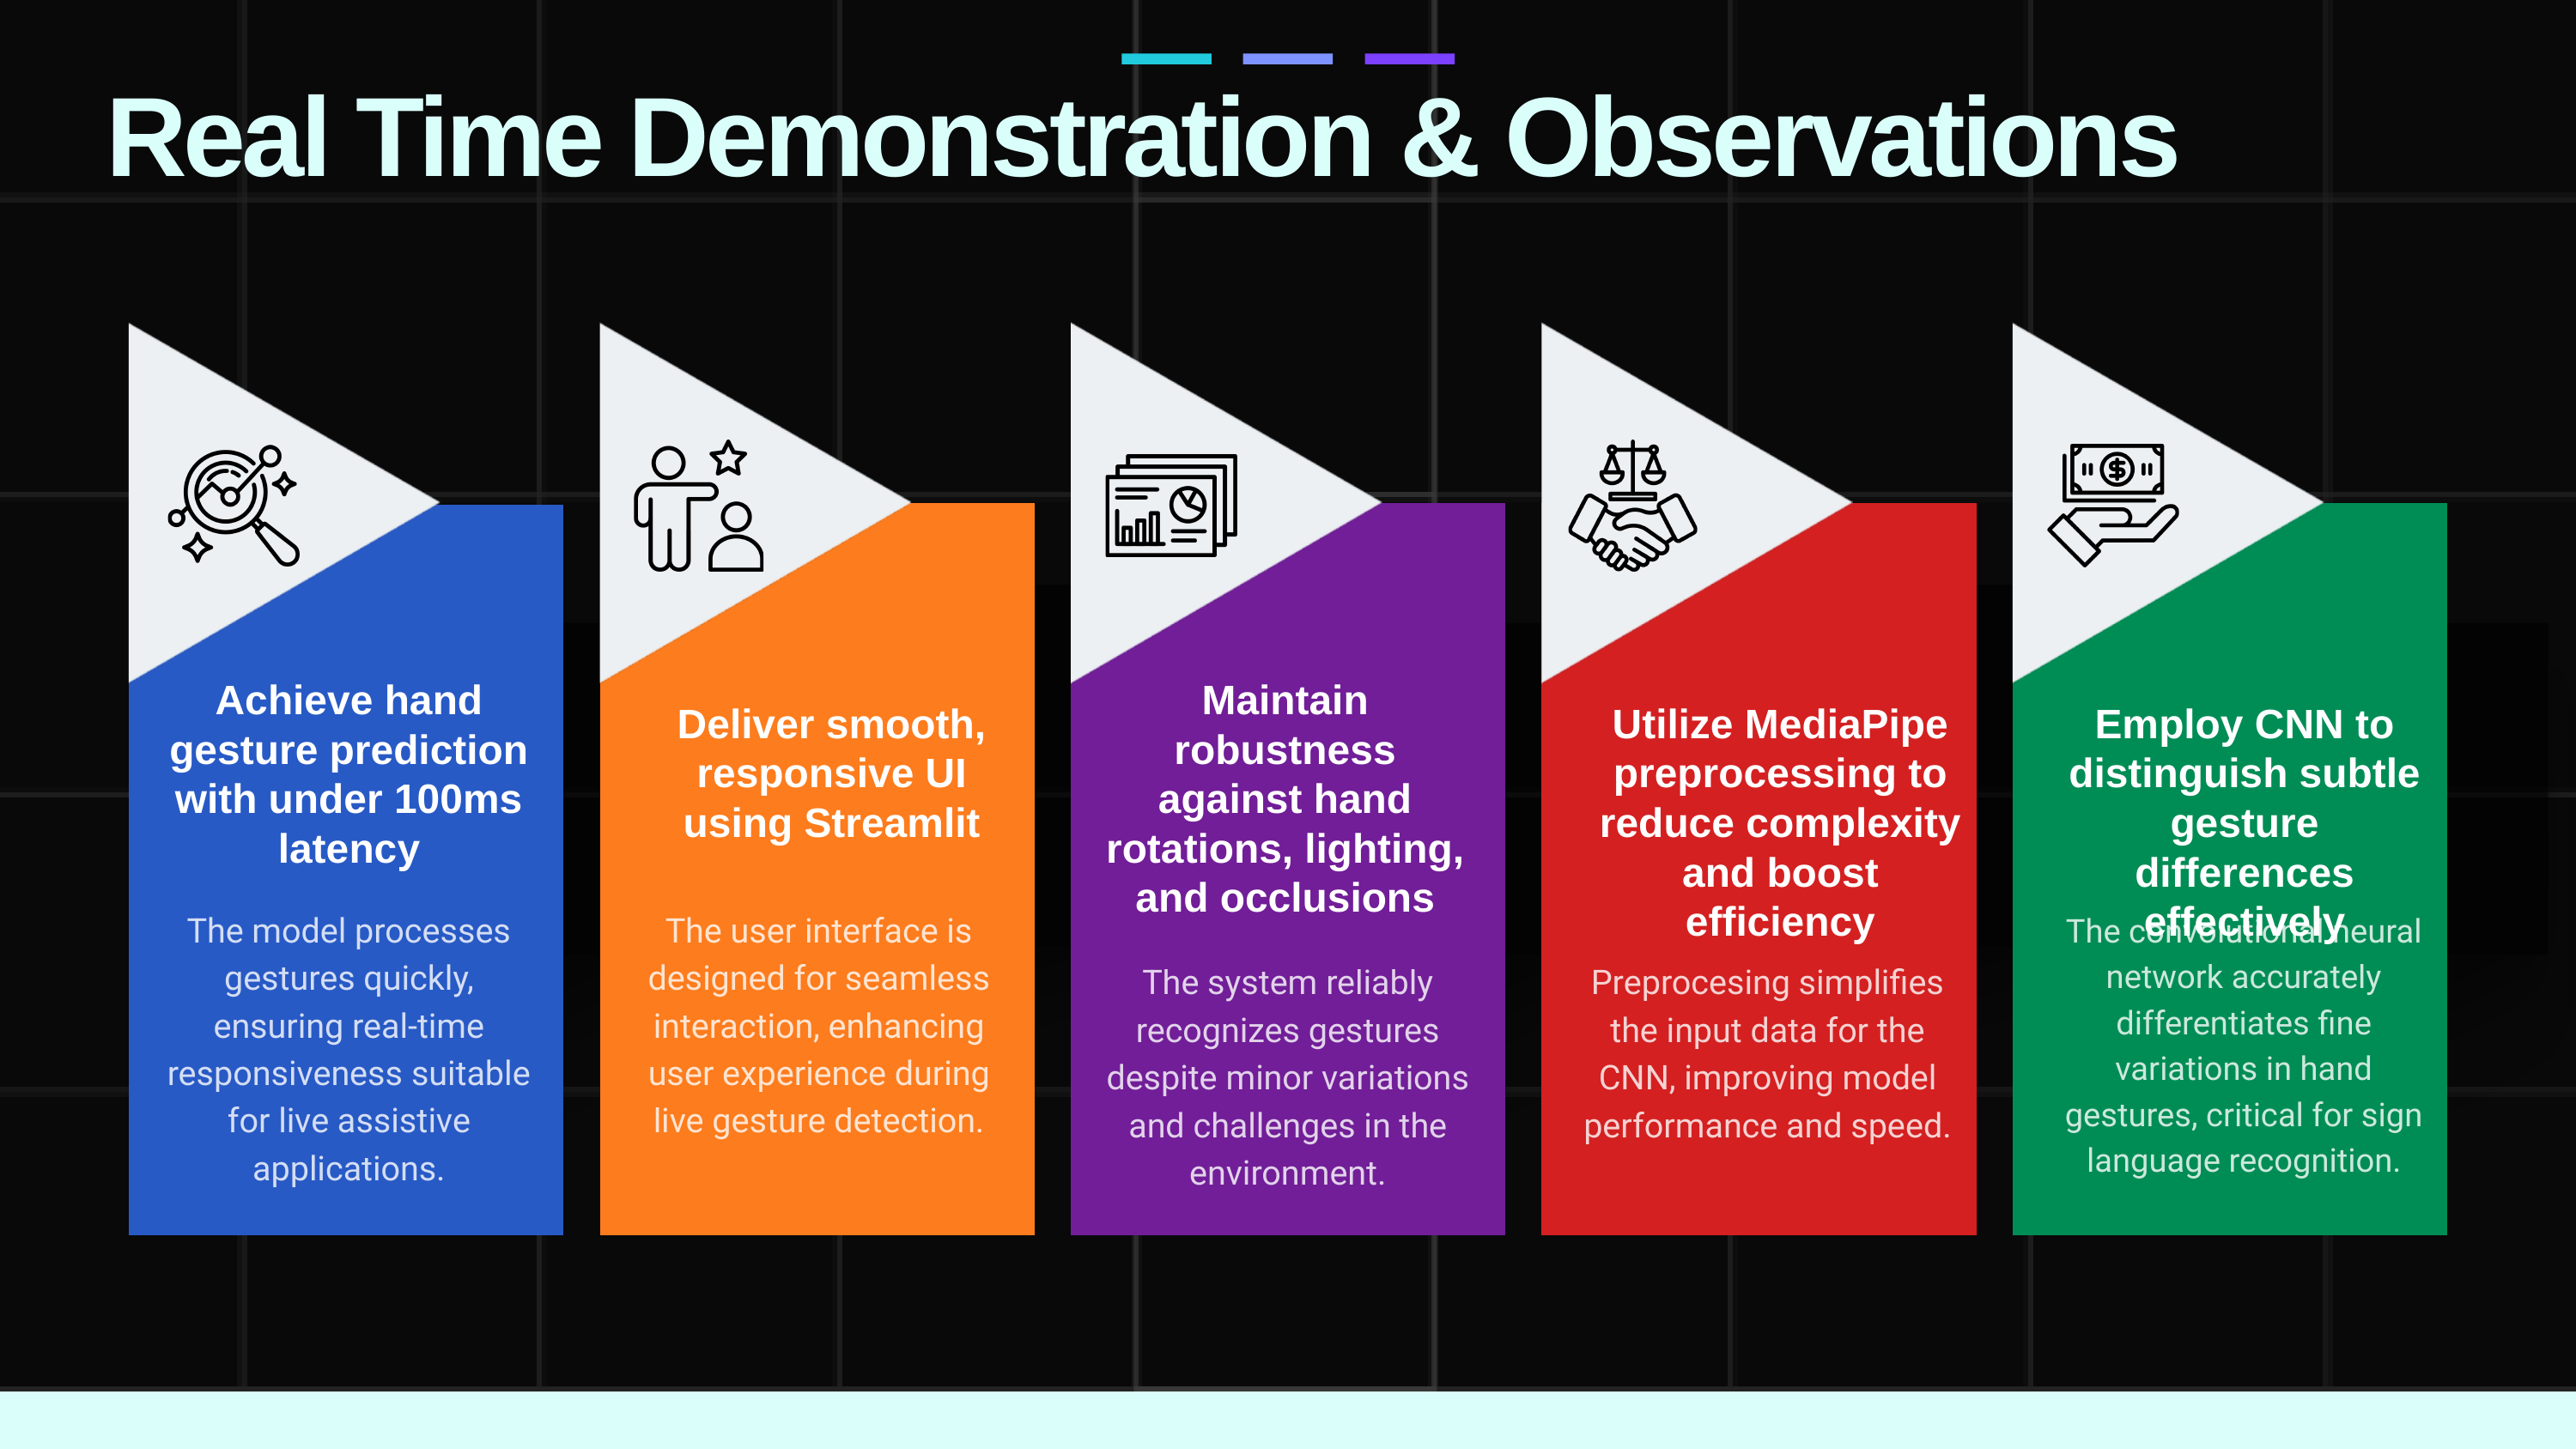

Real Time Demonstration & Observations

Achieve hand gesture prediction with under 100ms latency
Maintain robustness against hand rotations, lighting, and occlusions
Deliver smooth, responsive UI using Streamlit
Utilize MediaPipe preprocessing to reduce complexity and boost efficiency
Employ CNN to distinguish subtle gesture differences effectively
The model processes gestures quickly, ensuring real-time responsiveness suitable for live assistive applications.

The user interface is designed for seamless interaction, enhancing user experience during live gesture detection.

The convolutional neural network accurately differentiates fine variations in hand gestures, critical for sign language recognition.

The system reliably recognizes gestures despite minor variations and challenges in the environment.

Preprocesing simplifies the input data for the CNN, improving model performance and speed.